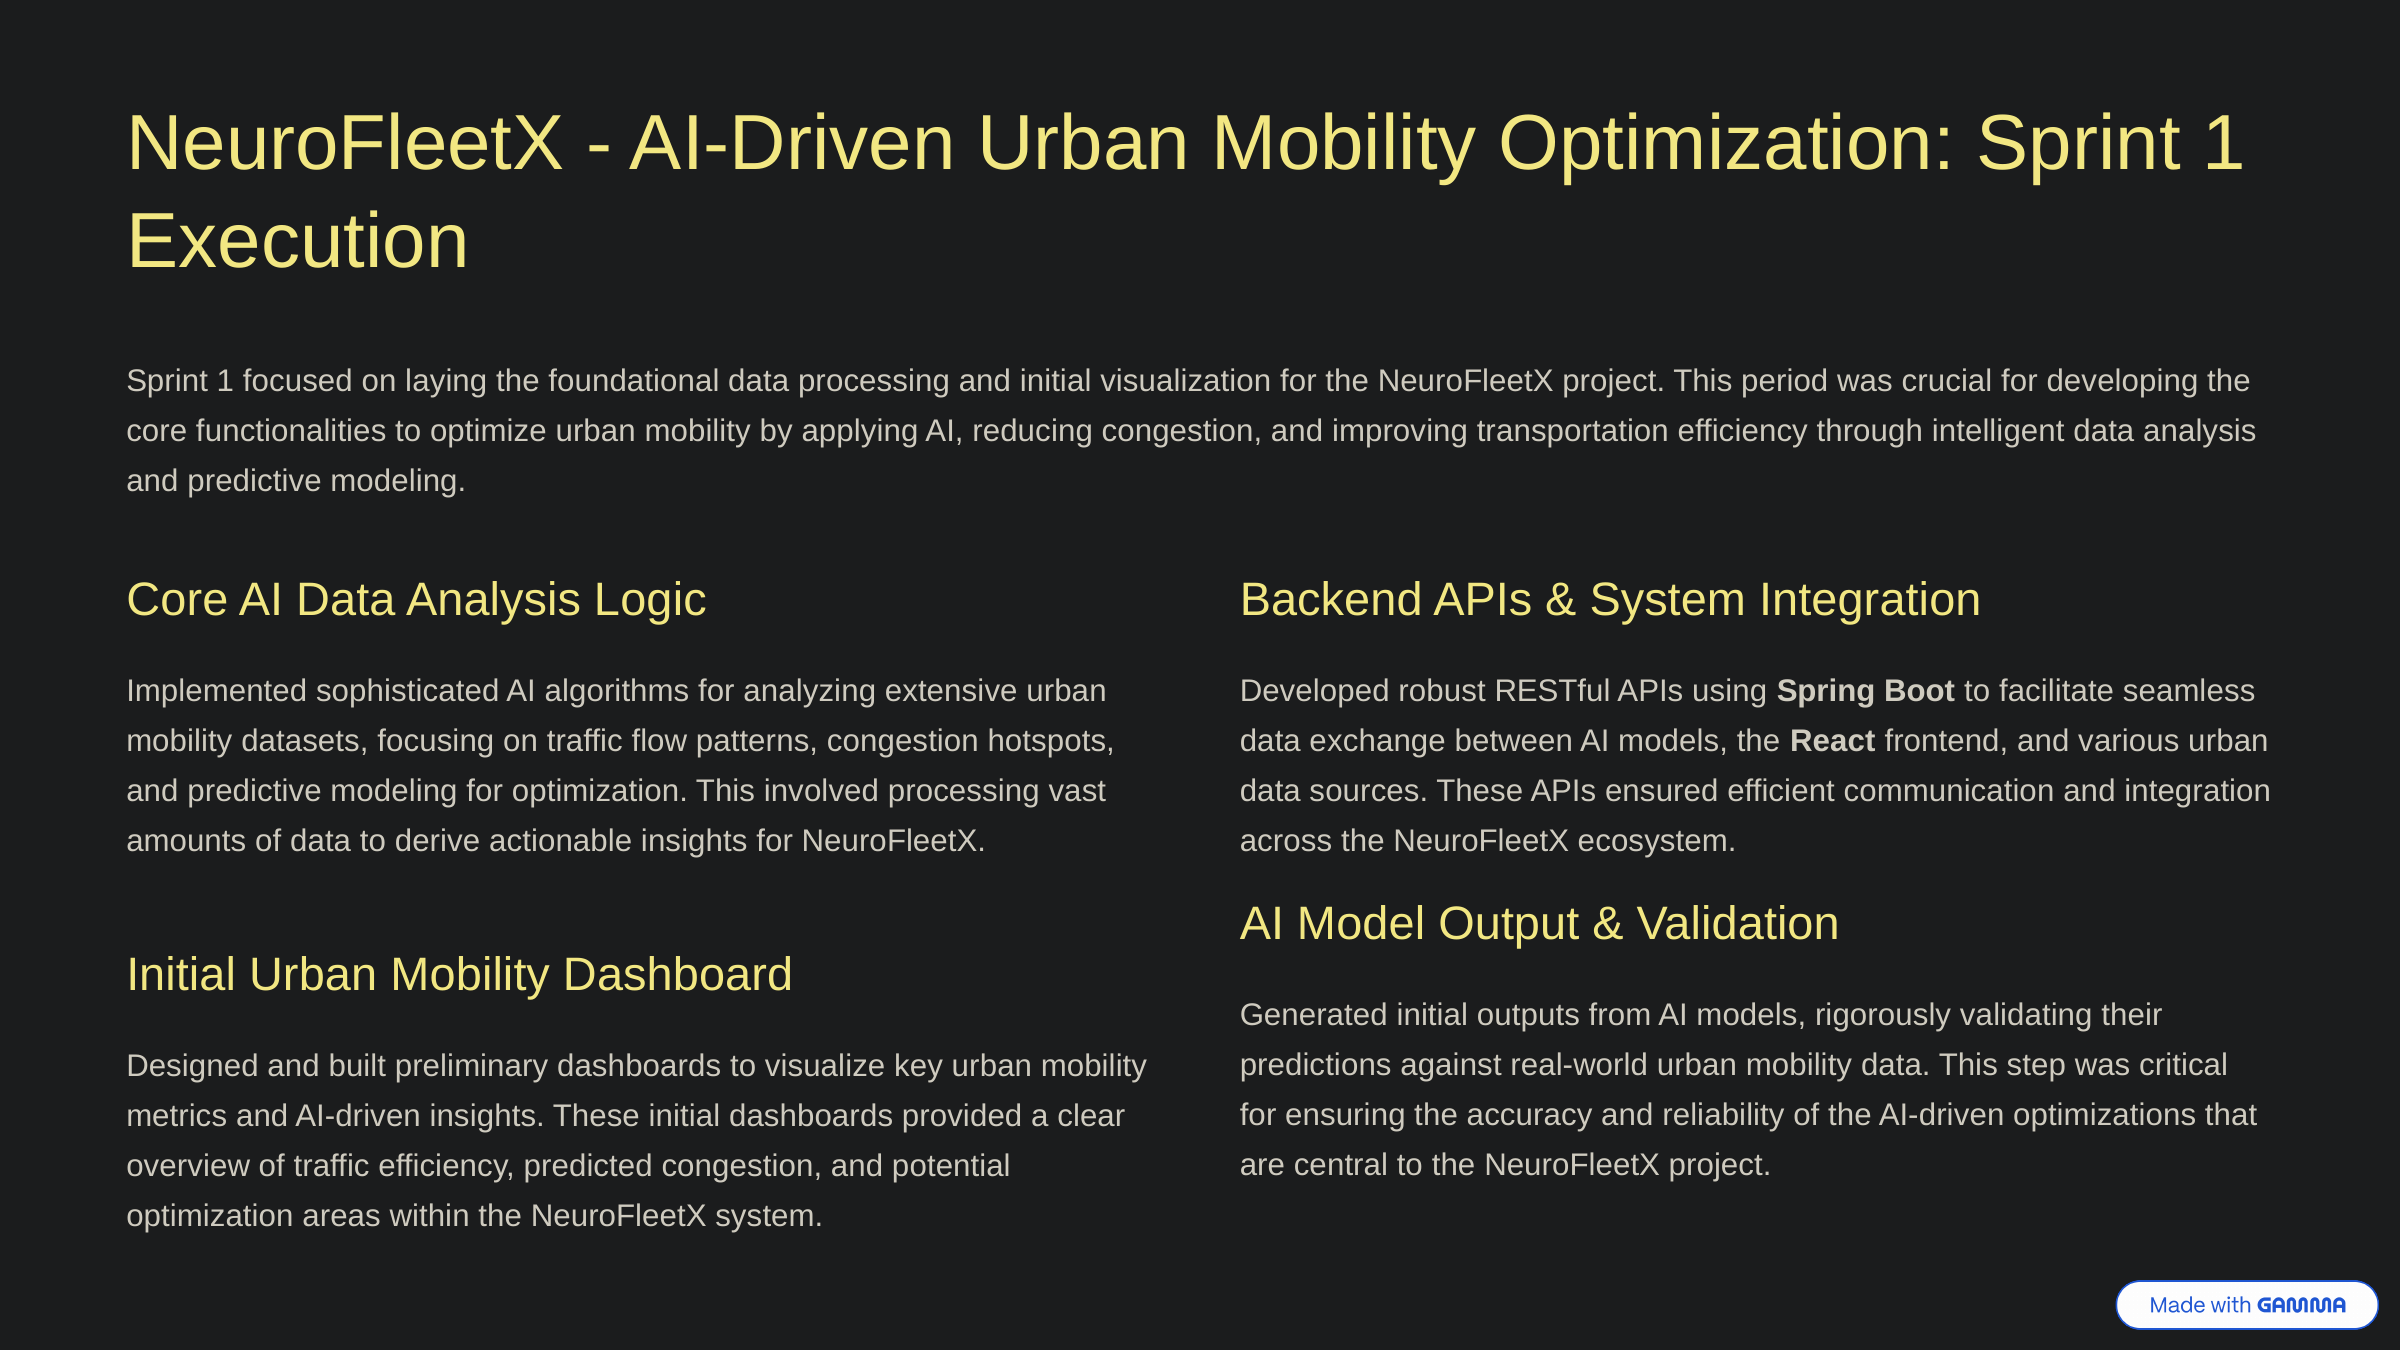

NeuroFleetX - AI-Driven Urban Mobility Optimization: Sprint 1 Execution
Sprint 1 focused on laying the foundational data processing and initial visualization for the NeuroFleetX project. This period was crucial for developing the core functionalities to optimize urban mobility by applying AI, reducing congestion, and improving transportation efficiency through intelligent data analysis and predictive modeling.
Core AI Data Analysis Logic
Backend APIs & System Integration
Implemented sophisticated AI algorithms for analyzing extensive urban mobility datasets, focusing on traffic flow patterns, congestion hotspots, and predictive modeling for optimization. This involved processing vast amounts of data to derive actionable insights for NeuroFleetX.
Developed robust RESTful APIs using Spring Boot to facilitate seamless data exchange between AI models, the React frontend, and various urban data sources. These APIs ensured efficient communication and integration across the NeuroFleetX ecosystem.
AI Model Output & Validation
Initial Urban Mobility Dashboard
Generated initial outputs from AI models, rigorously validating their predictions against real-world urban mobility data. This step was critical for ensuring the accuracy and reliability of the AI-driven optimizations that are central to the NeuroFleetX project.
Designed and built preliminary dashboards to visualize key urban mobility metrics and AI-driven insights. These initial dashboards provided a clear overview of traffic efficiency, predicted congestion, and potential optimization areas within the NeuroFleetX system.